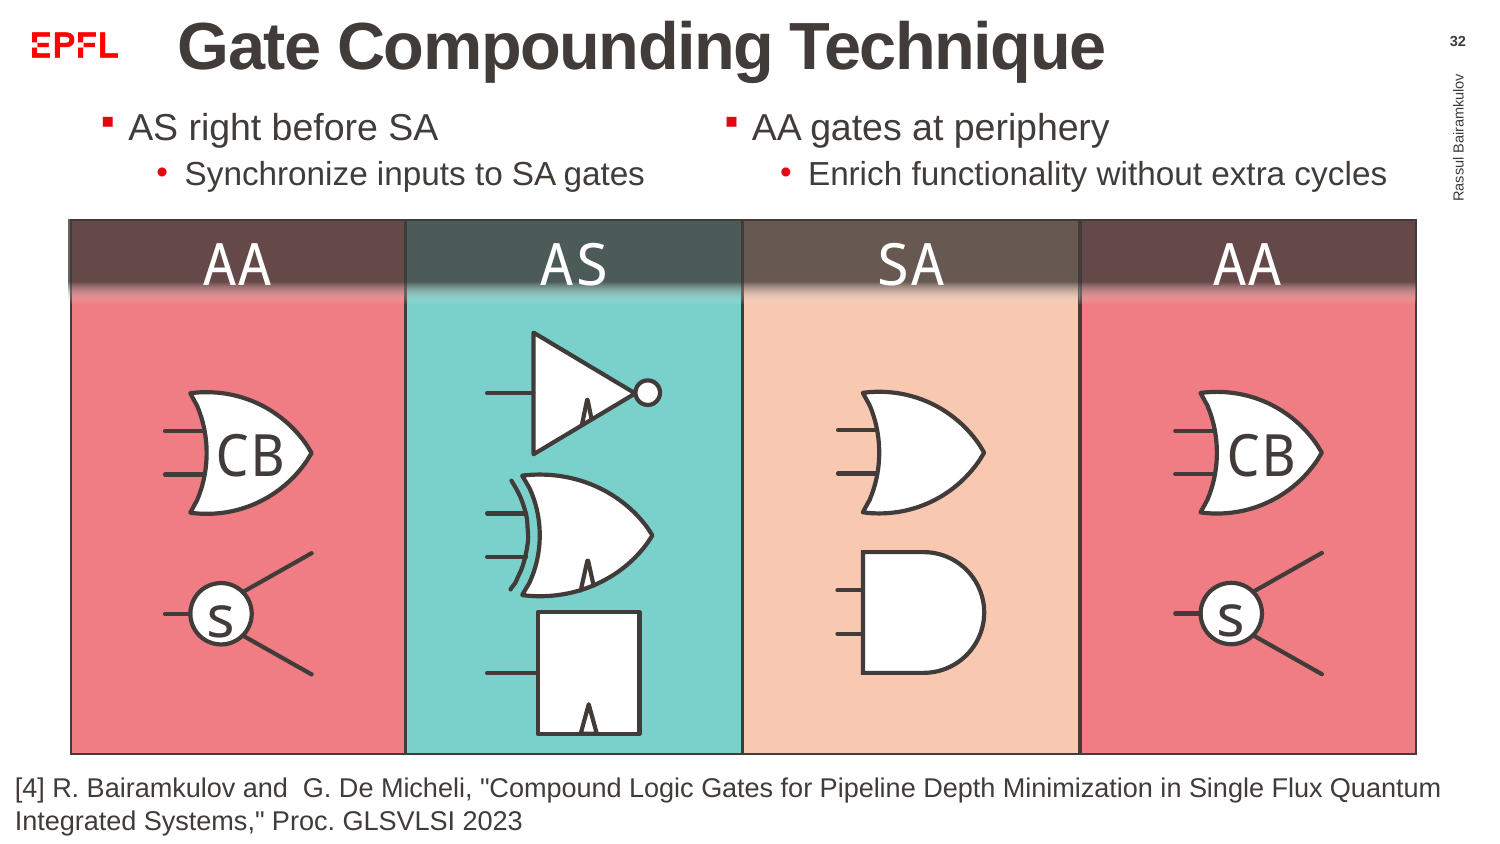

# Gate Compounding Technique
32
AS right before SA
Synchronize inputs to SA gates
AA gates at periphery
Enrich functionality without extra cycles
AA
AS
SA
AA

CB
s
CB
s
Rassul Bairamkulov
[4] R. Bairamkulov and  G. De Micheli, "Compound Logic Gates for Pipeline Depth Minimization in Single Flux Quantum Integrated Systems," Proc. GLSVLSI 2023